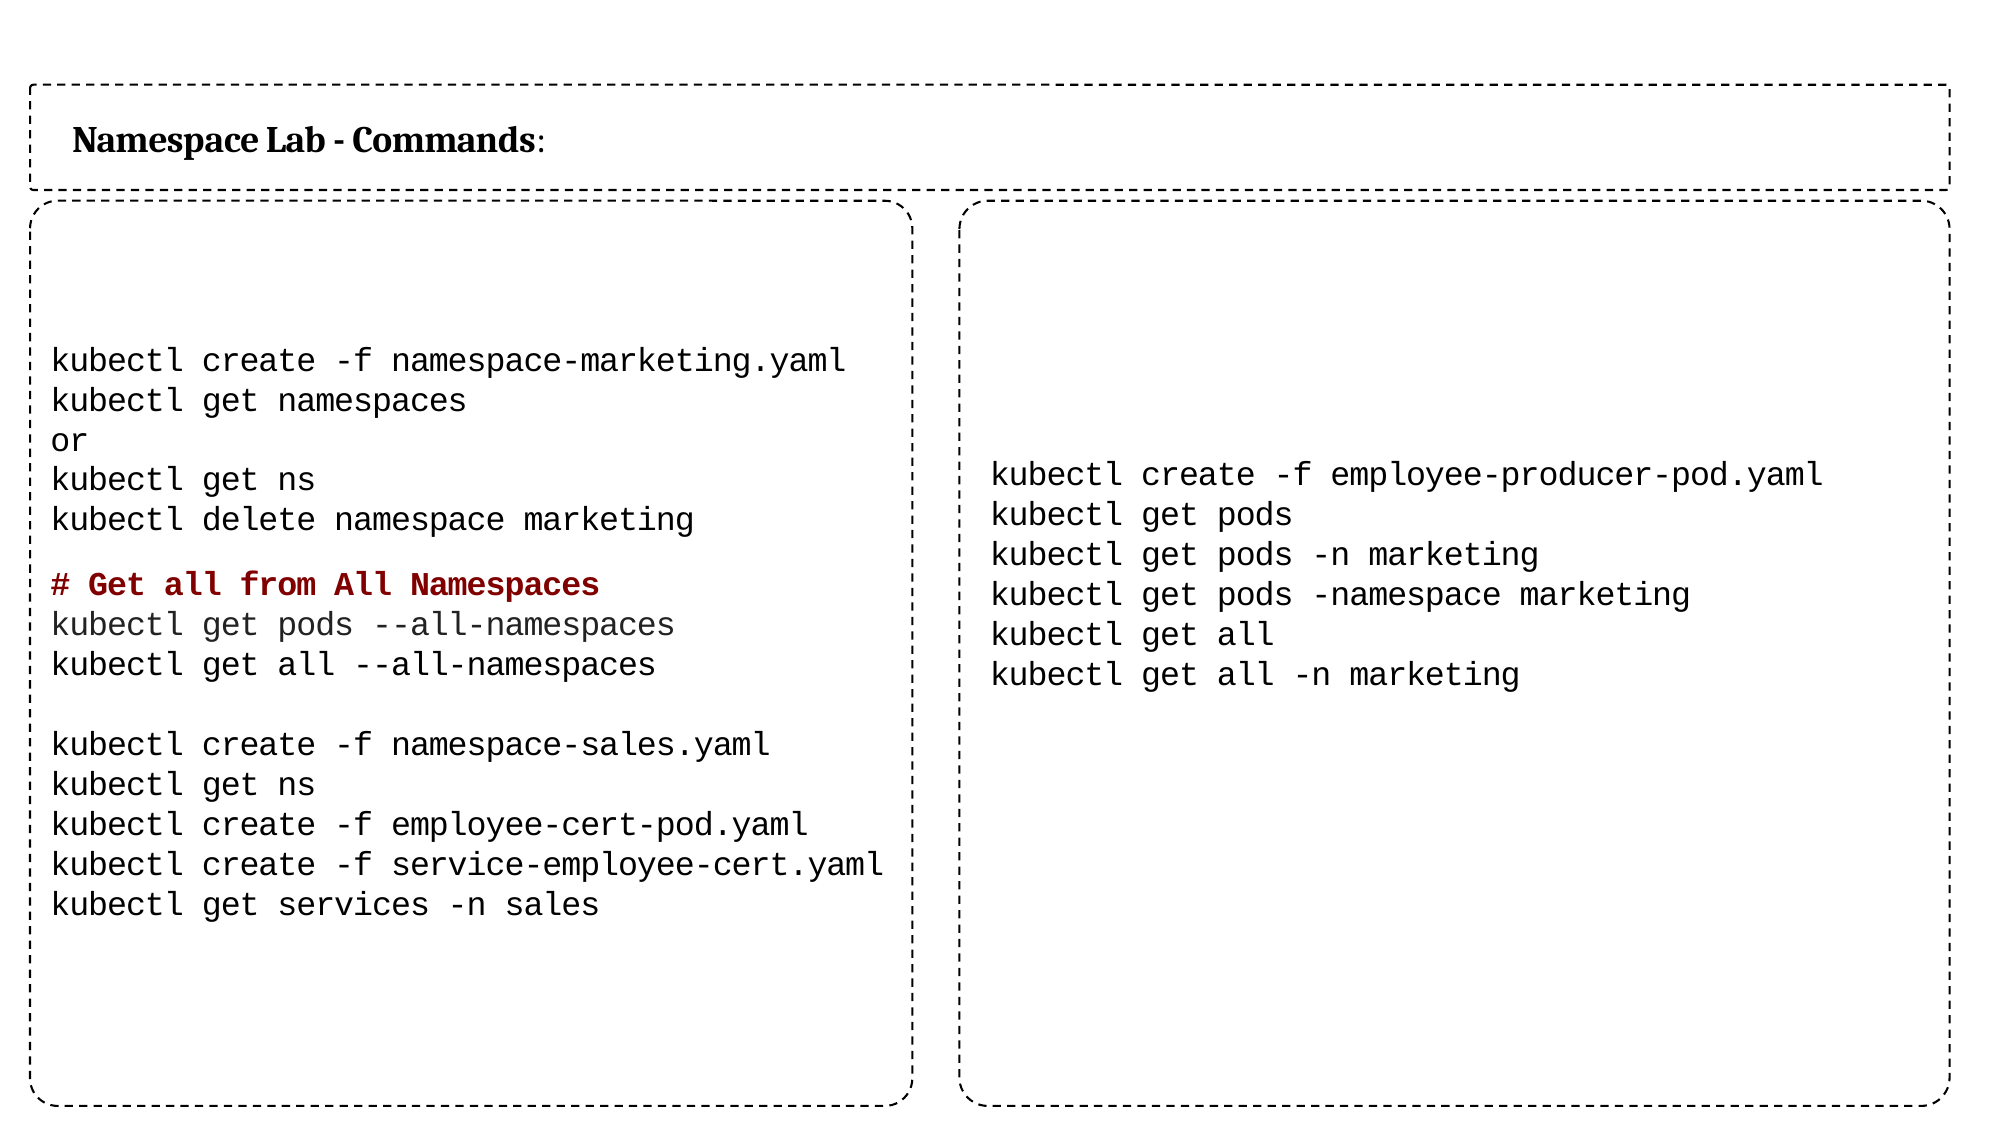

Namespace Lab - Commands:

kubectl create -f namespace-marketing.yaml
kubectl get namespaces
or
kubectl get ns
kubectl delete namespace marketing

# Get all from All Namespaces
kubectl get pods --all-namespaces
kubectl get all --all-namespaces

kubectl create -f namespace-sales.yaml
kubectl get ns
kubectl create -f employee-cert-pod.yaml
kubectl create -f service-employee-cert.yaml
kubectl get services -n sales

kubectl create -f employee-producer-pod.yaml
kubectl get pods
kubectl get pods -n marketing
kubectl get pods -namespace marketing
kubectl get all
kubectl get all -n marketing